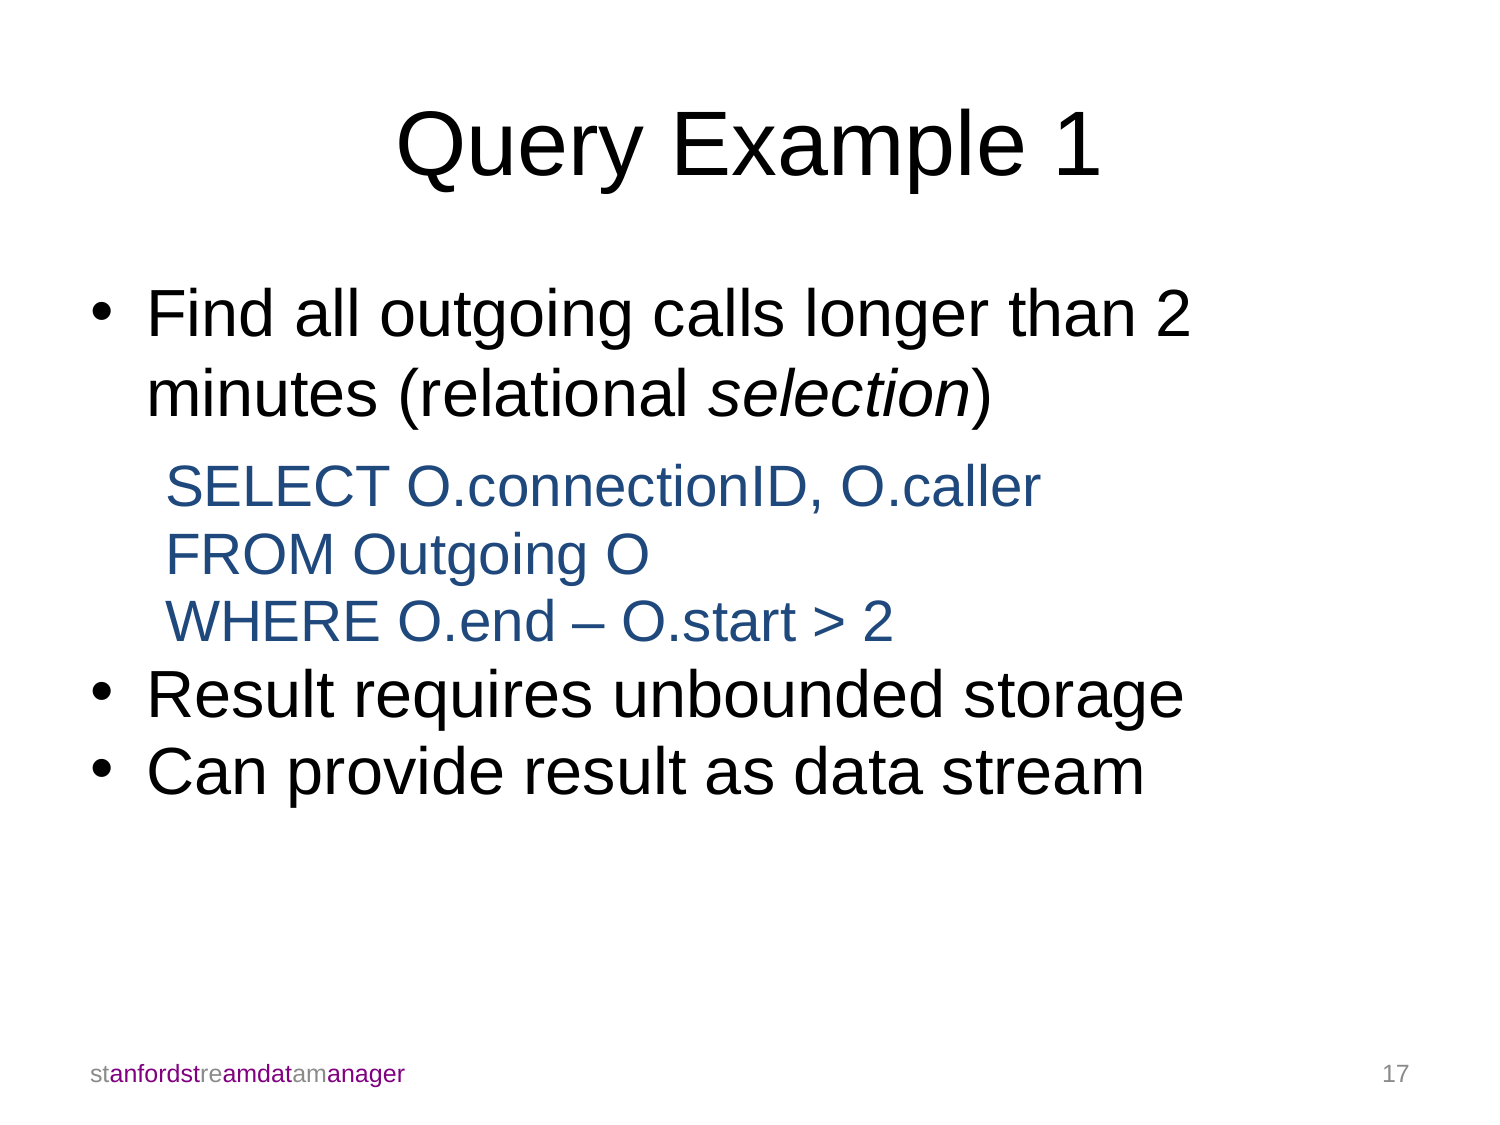

# Query Example 1
Find all outgoing calls longer than 2 minutes (relational selection)
SELECT O.connectionID, O.caller
FROM Outgoing O
WHERE O.end – O.start > 2
Result requires unbounded storage
Can provide result as data stream
stanfordstreamdatamanager
17